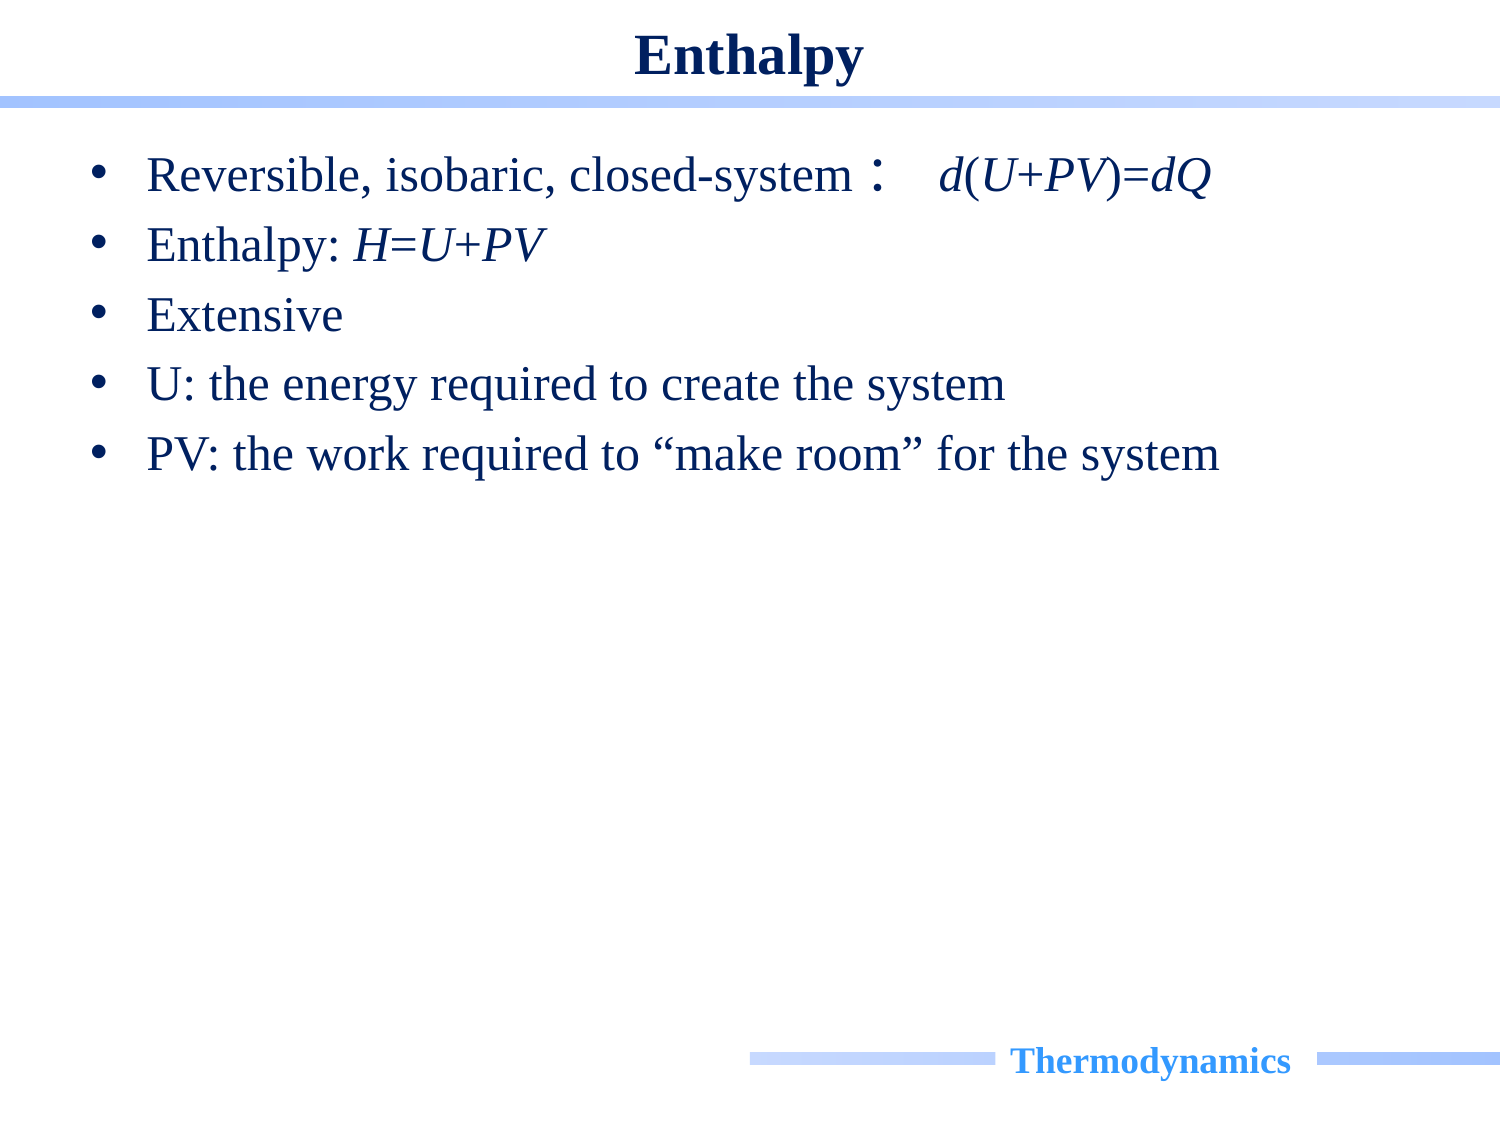

# Enthalpy
Reversible, isobaric, closed-system： d(U+PV)=dQ
Enthalpy: H=U+PV
Extensive
U: the energy required to create the system
PV: the work required to “make room” for the system